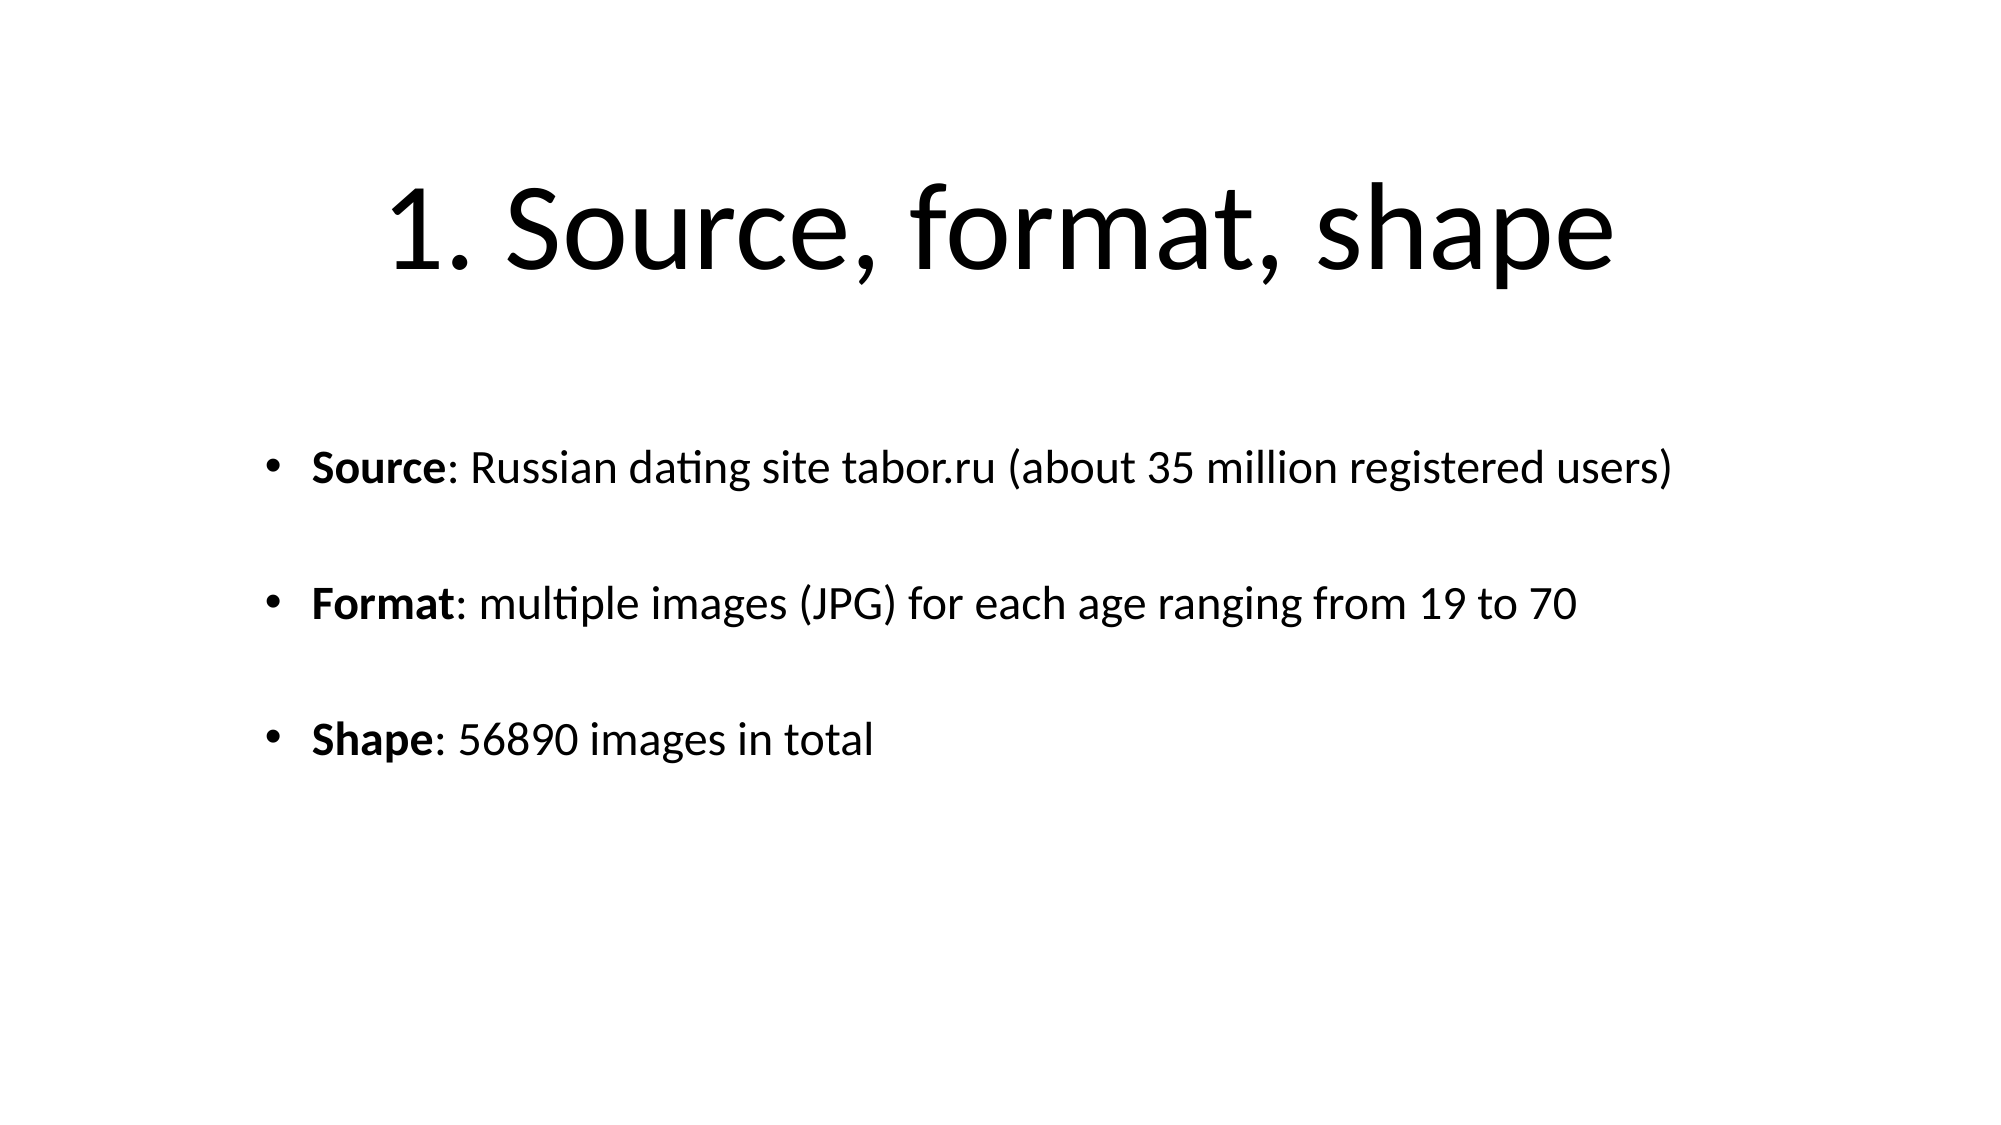

# 1. Source, format, shape
Source: Russian dating site tabor.ru (about 35 million registered users)
Format: multiple images (JPG) for each age ranging from 19 to 70
Shape: 56890 images in total